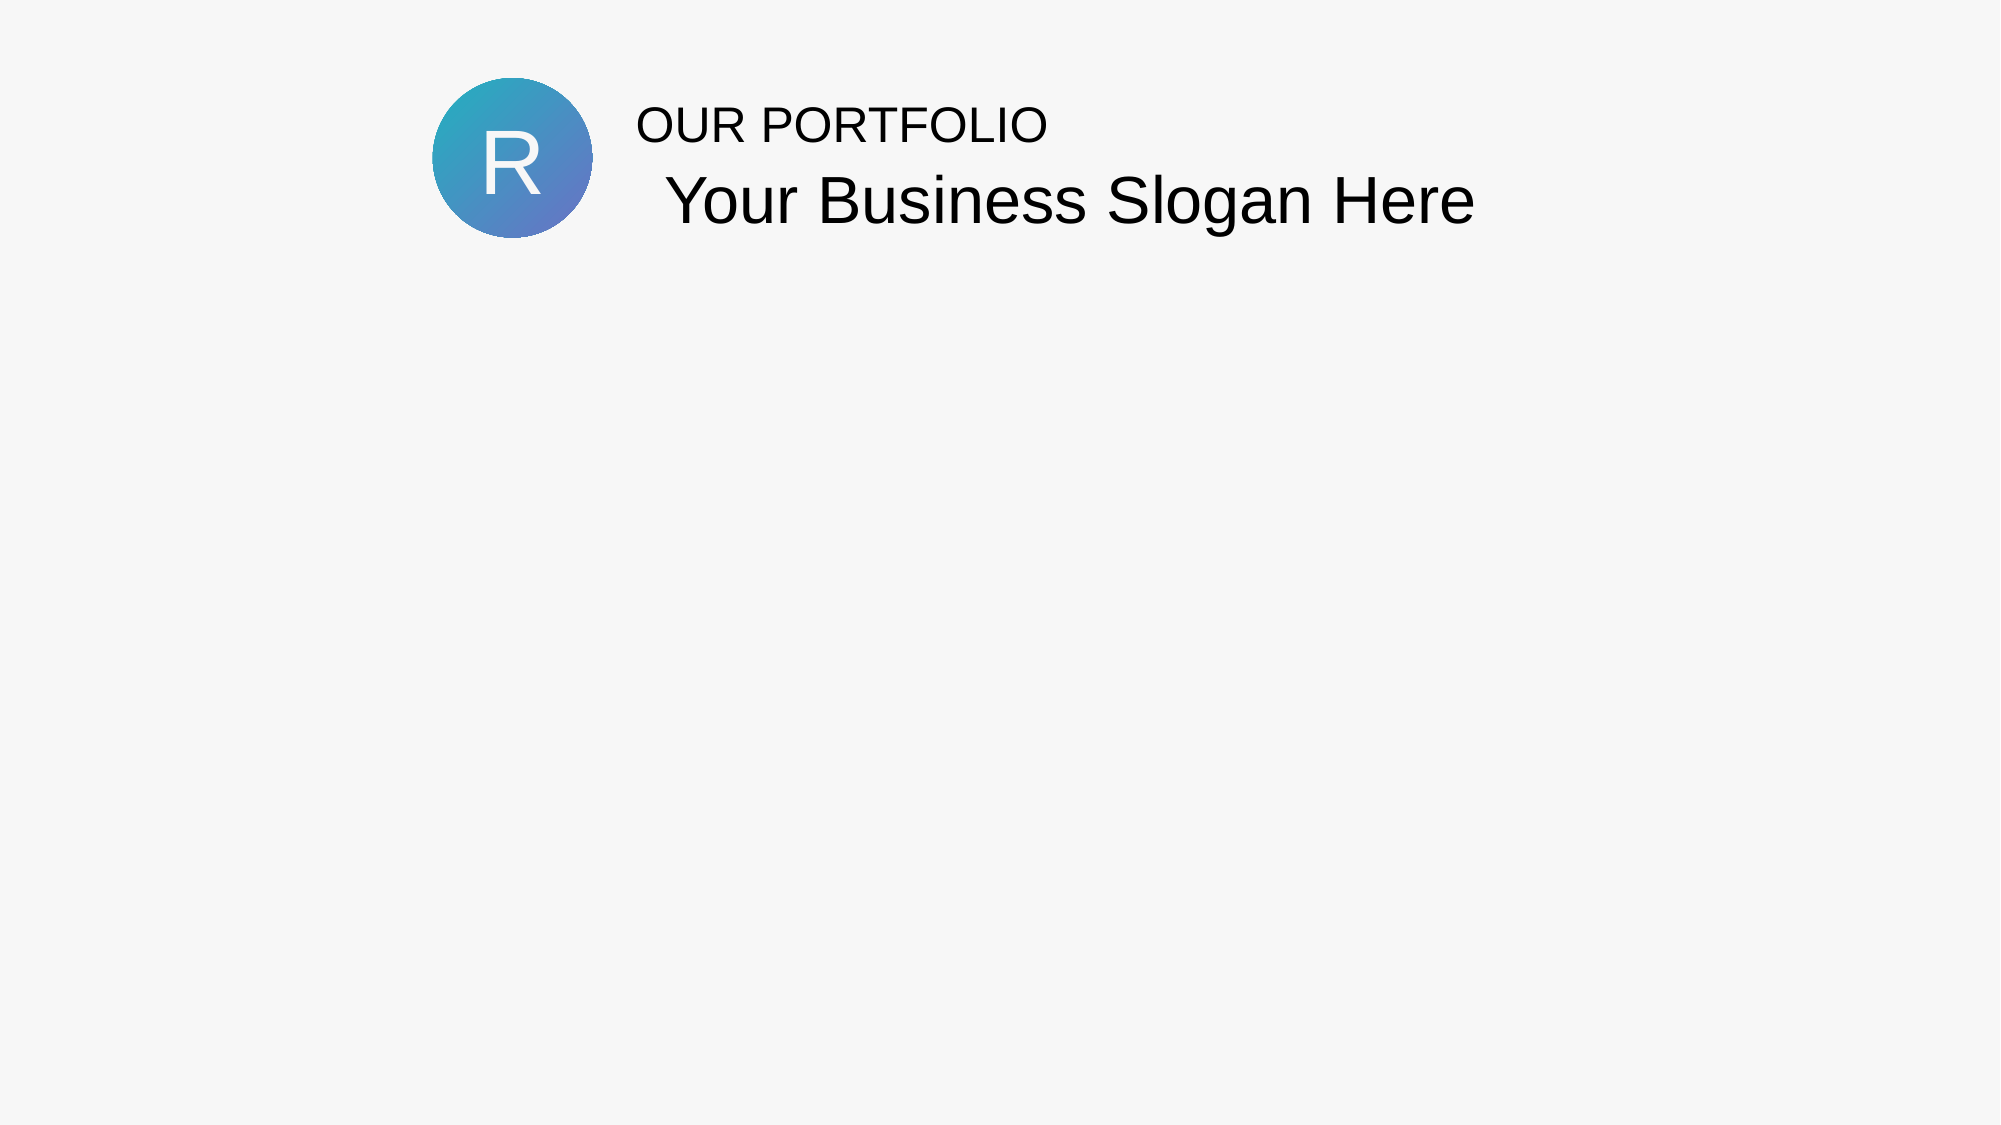

R
OUR PORTFOLIO
Your Business Slogan Here